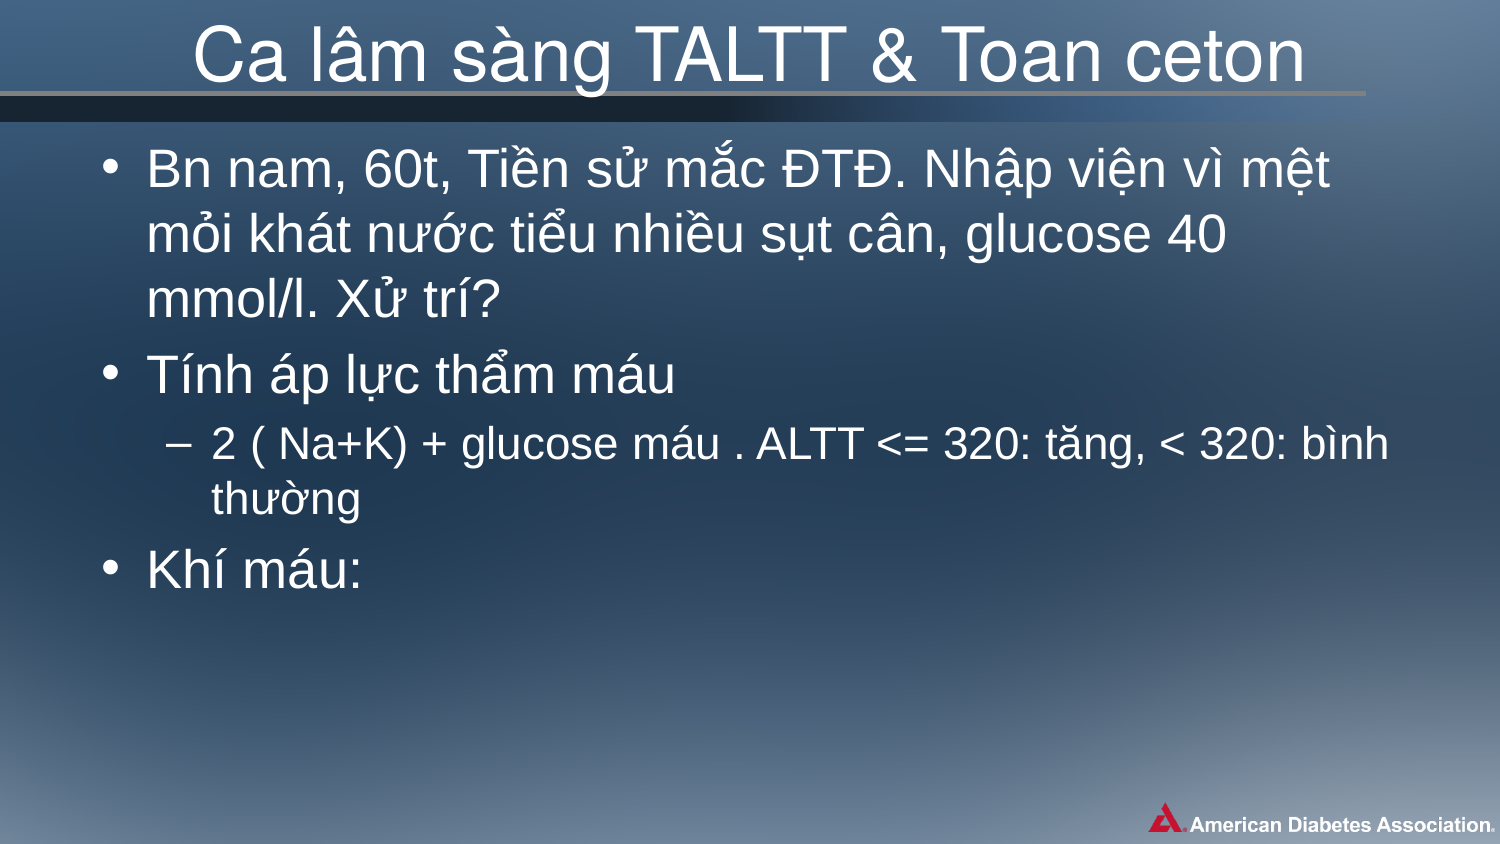

# Ca lâm sàng TALTT & Toan ceton
Bn nam, 60t, Tiền sử mắc ĐTĐ. Nhập viện vì mệt mỏi khát nước tiểu nhiều sụt cân, glucose 40 mmol/l. Xử trí?
Tính áp lực thẩm máu
2 ( Na+K) + glucose máu . ALTT <= 320: tăng, < 320: bình thường
Khí máu: